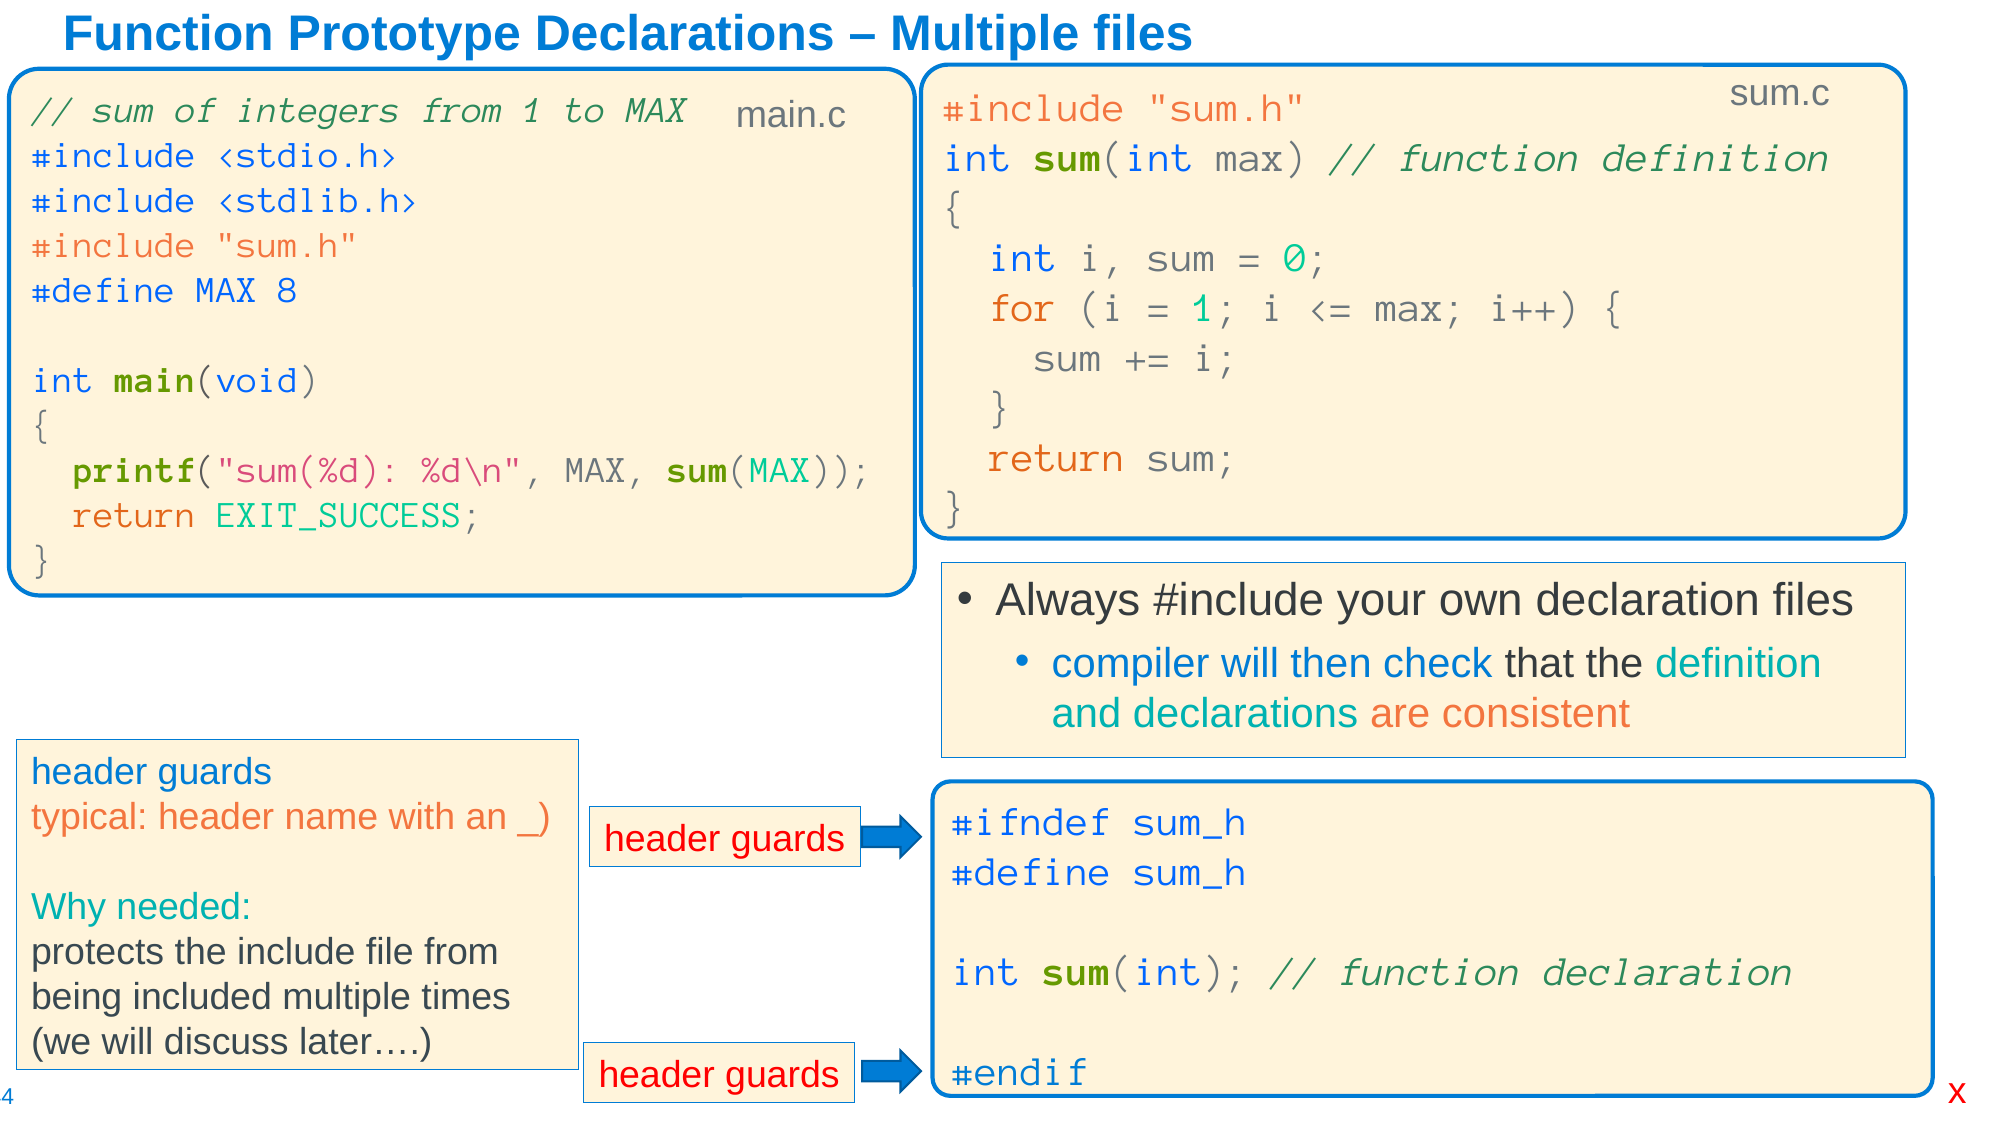

# Function Prototype Declarations – Multiple files
sum.c
#include "sum.h"
int sum(int max) // function definition
{
  int i, sum = 0;
  for (i = 1; i <= max; i++) {
    sum += i;
  }
  return sum;
}
// sum of integers from 1 to MAX
#include <stdio.h>
#include <stdlib.h>
#include "sum.h"
#define MAX 8

int main(void)
{
  printf("sum(%d): %d\n", MAX, sum(MAX));
  return EXIT_SUCCESS;
}
main.c
sum.h
Always #include your own declaration files
compiler will then check that the definition and declarations are consistent
header guards
typical: header name with an _)

Why needed:
protects the include file from being included multiple times
(we will discuss later….)
header guards

header guards

#ifndef sum_h
#define sum_h

int sum(int); // function declaration

#endif
x